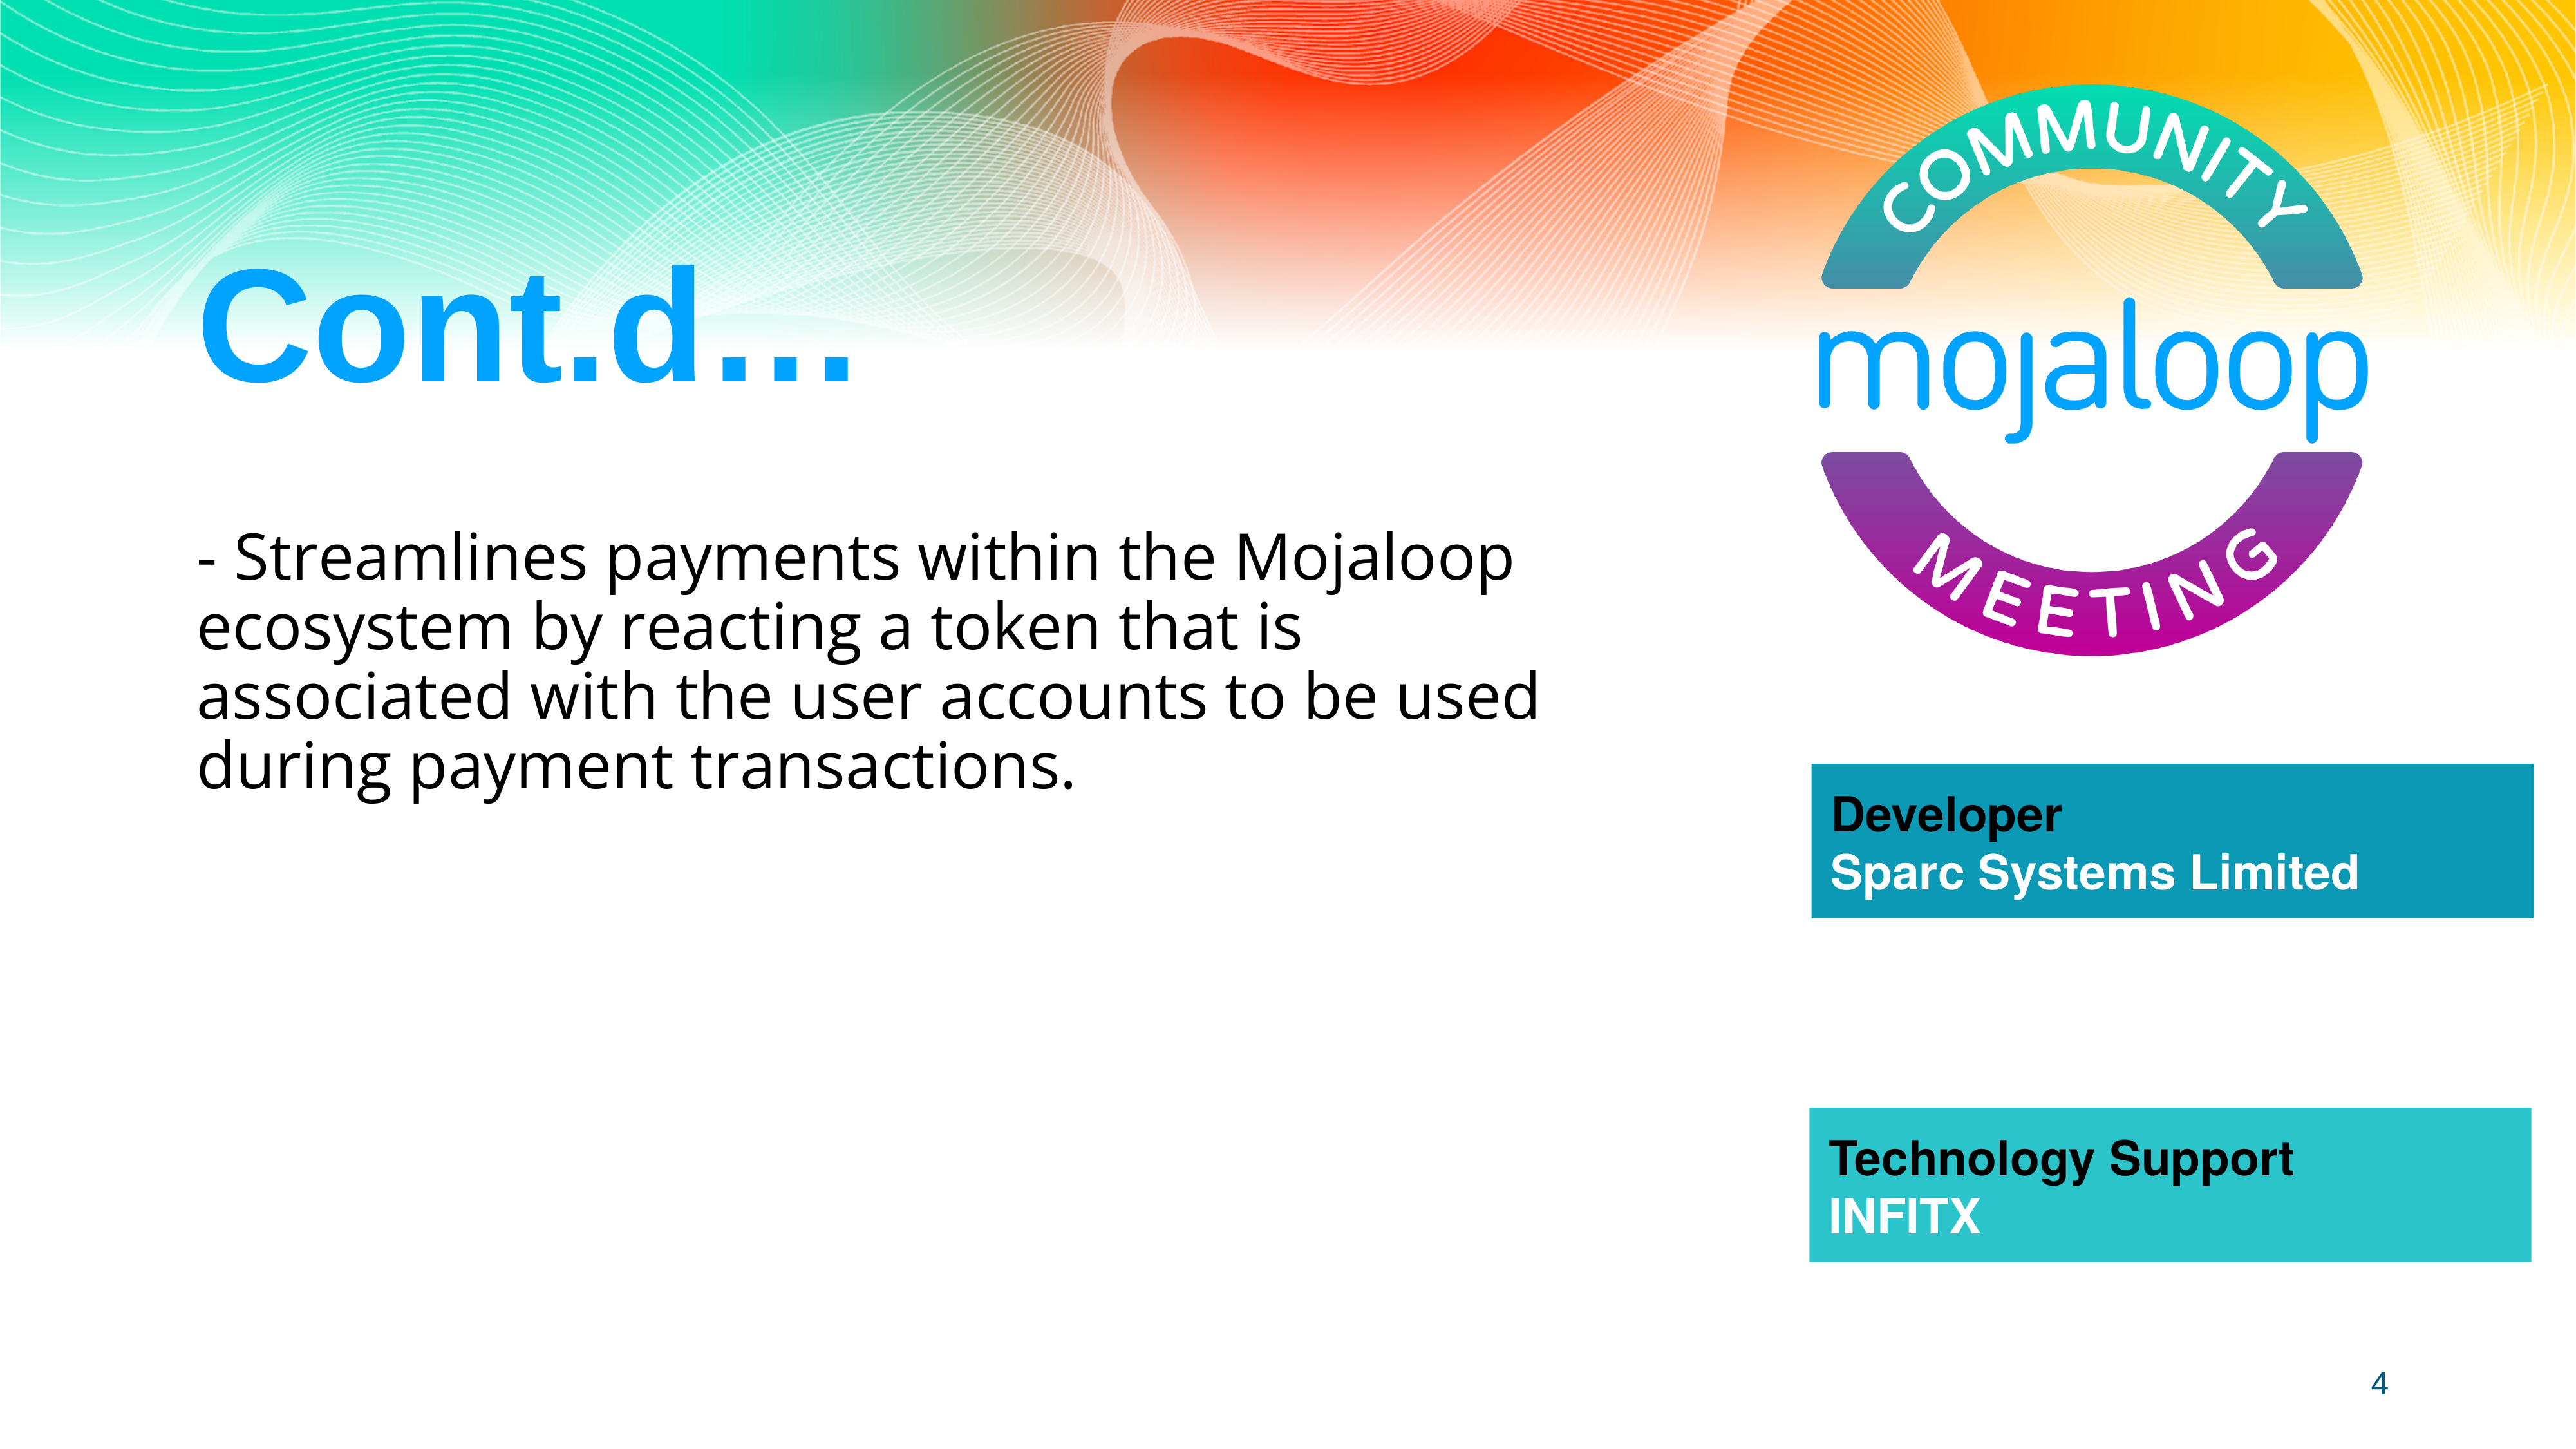

# Cont.d…

- Streamlines payments within the Mojaloop ecosystem by reacting a token that is associated with the user accounts to be used during payment transactions.

Developer
Sparc Systems Limited

Technology Support
INFITX

4